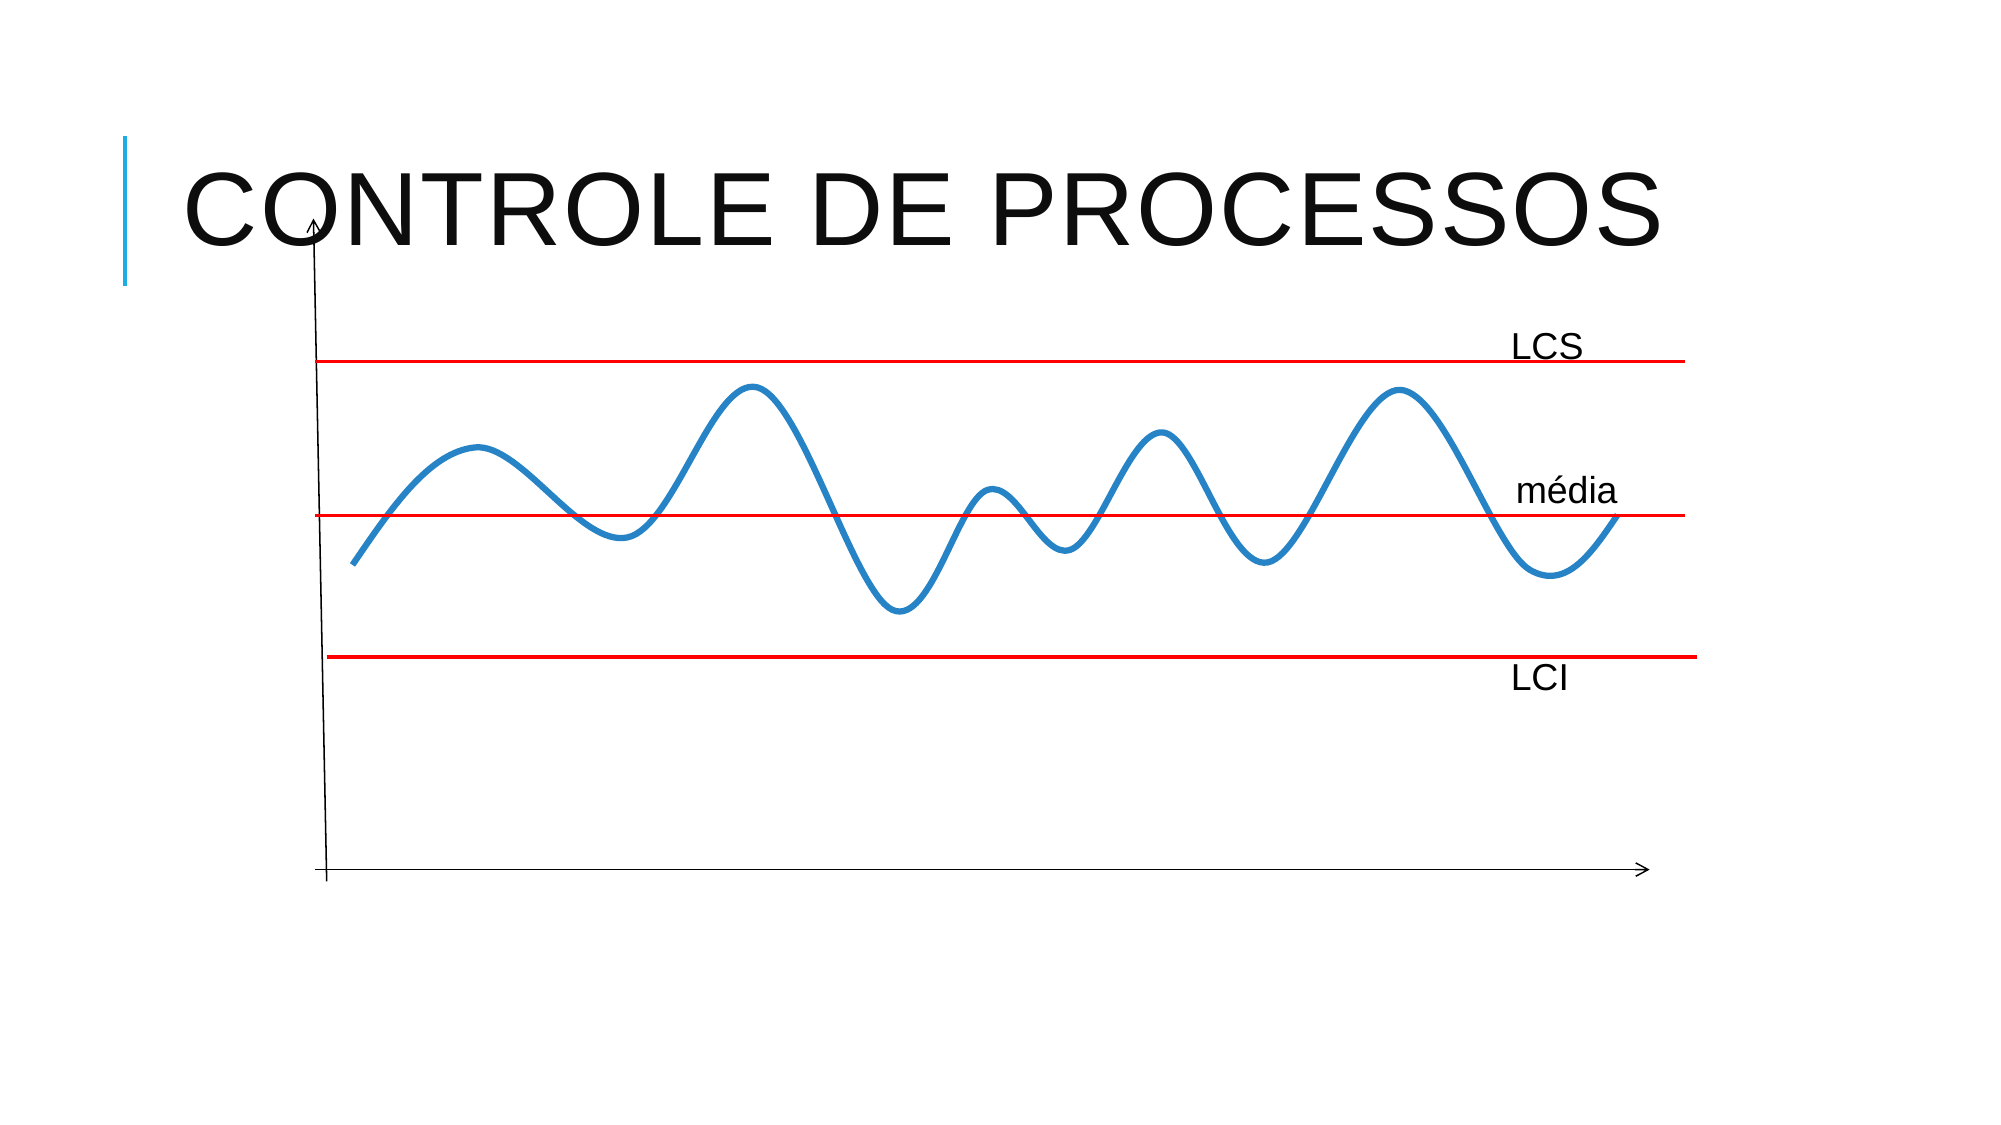

Aplicação: Cartas de Controle de processos
# controle de processos
LCS

média
LCI